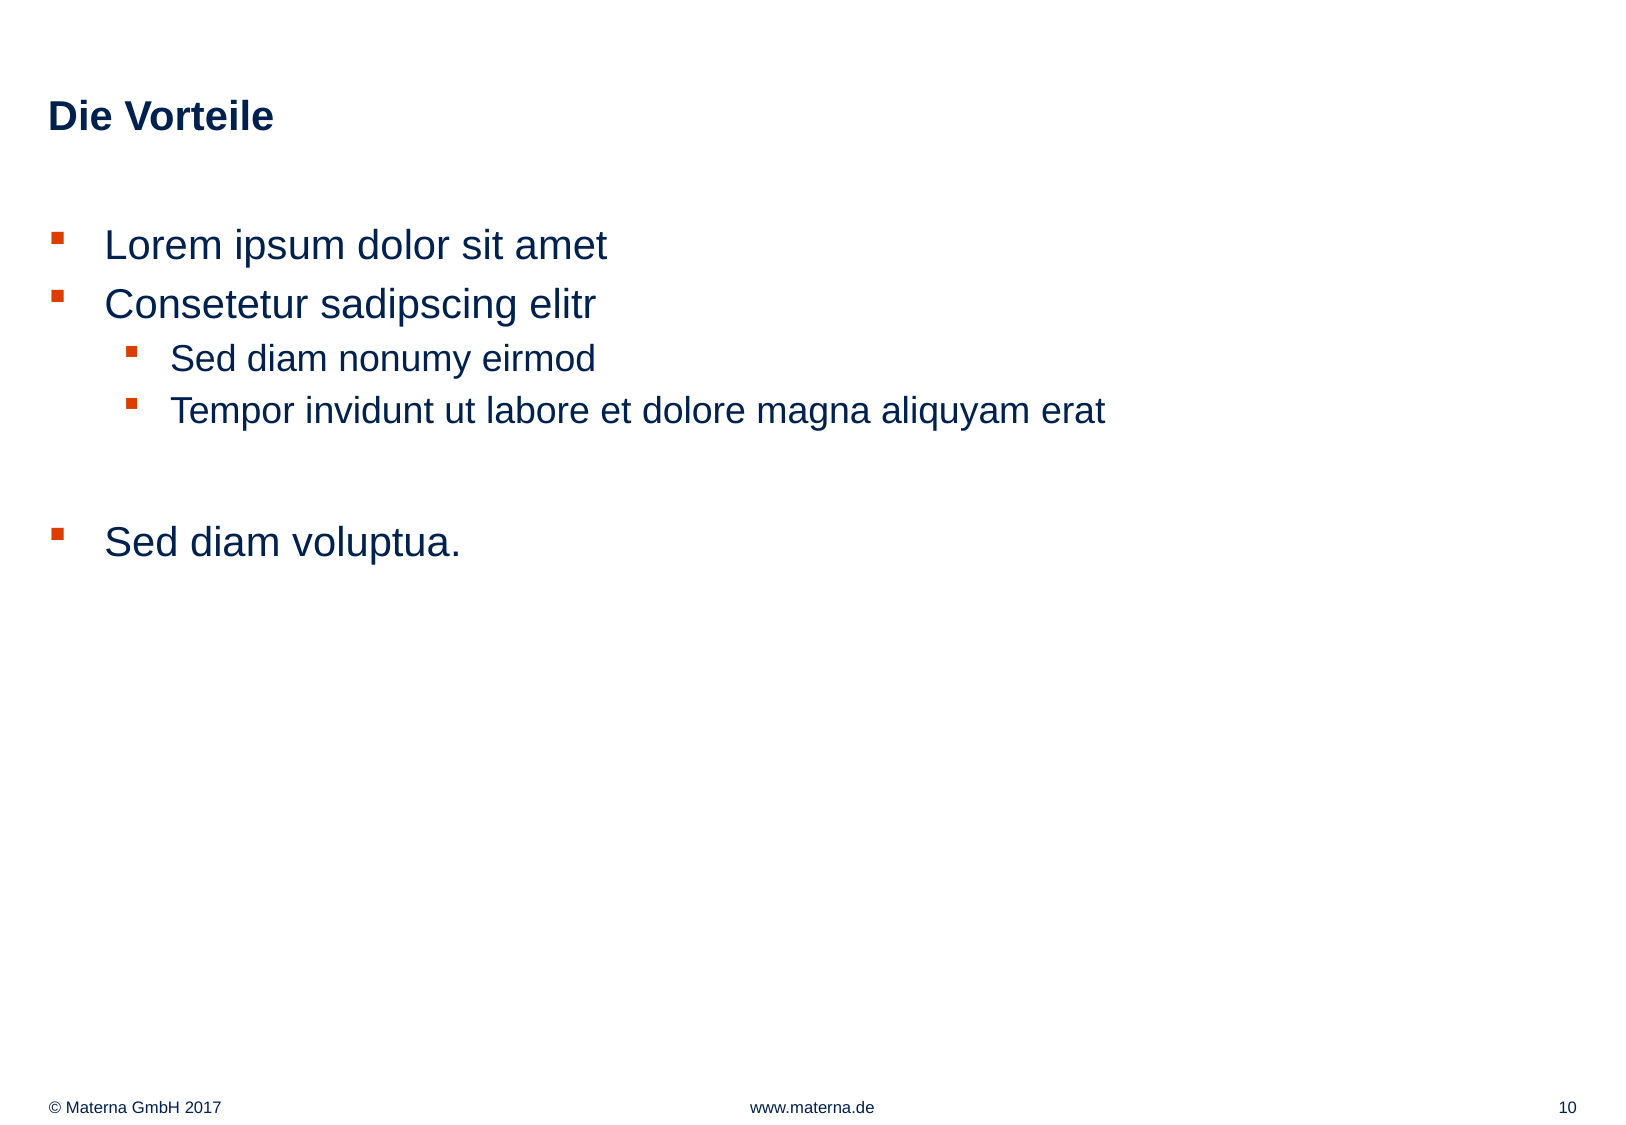

# Die Vorteile
Lorem ipsum dolor sit amet
Consetetur sadipscing elitr
Sed diam nonumy eirmod
Tempor invidunt ut labore et dolore magna aliquyam erat

Sed diam voluptua.
10